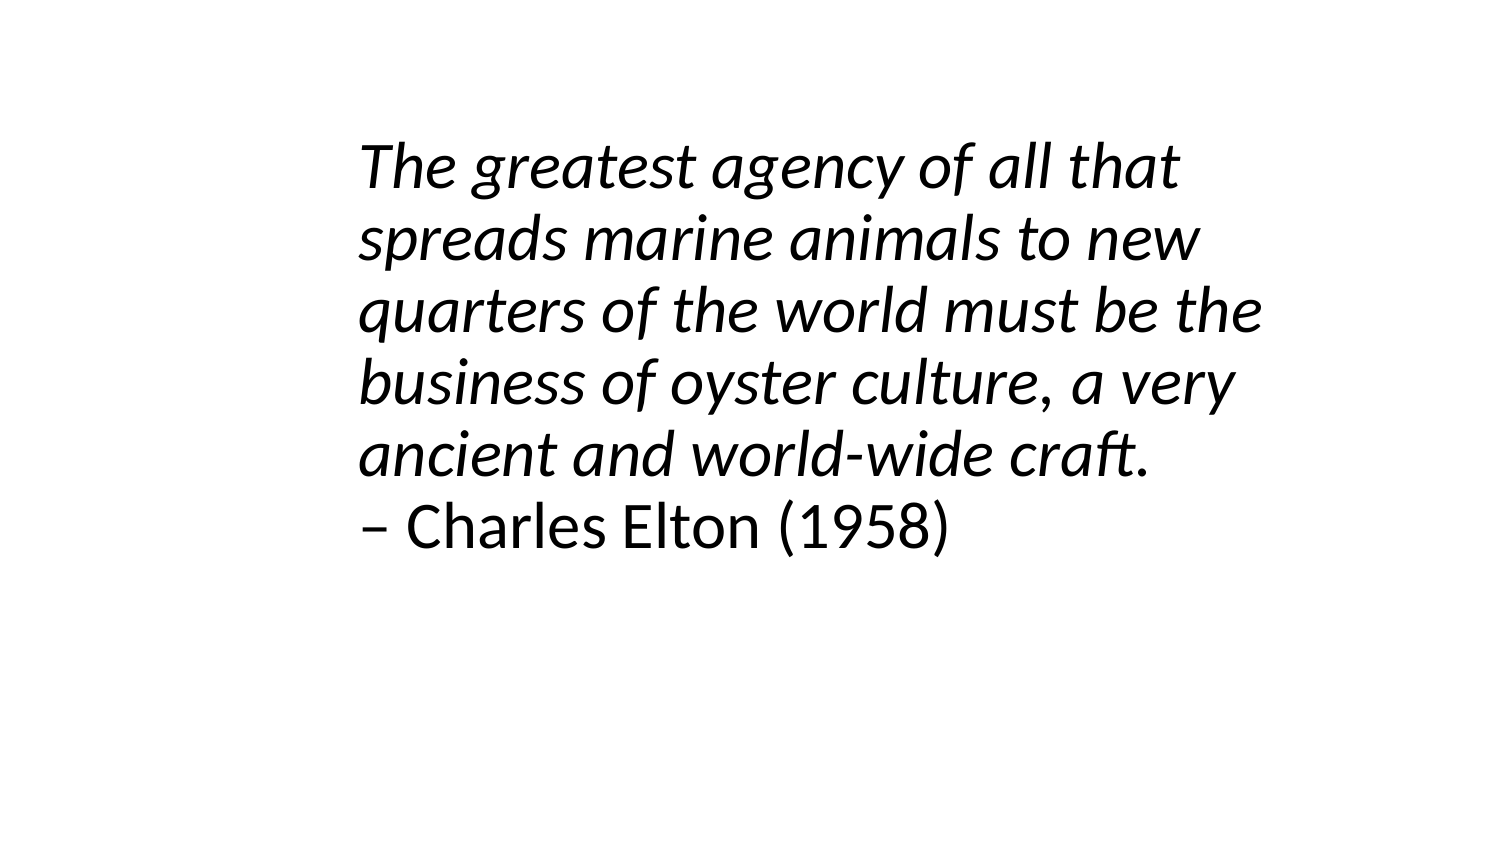

# The greatest agency of all that spreads marine animals to new quarters of the world must be the business of oyster culture, a very ancient and world-wide craft. – Charles Elton (1958)